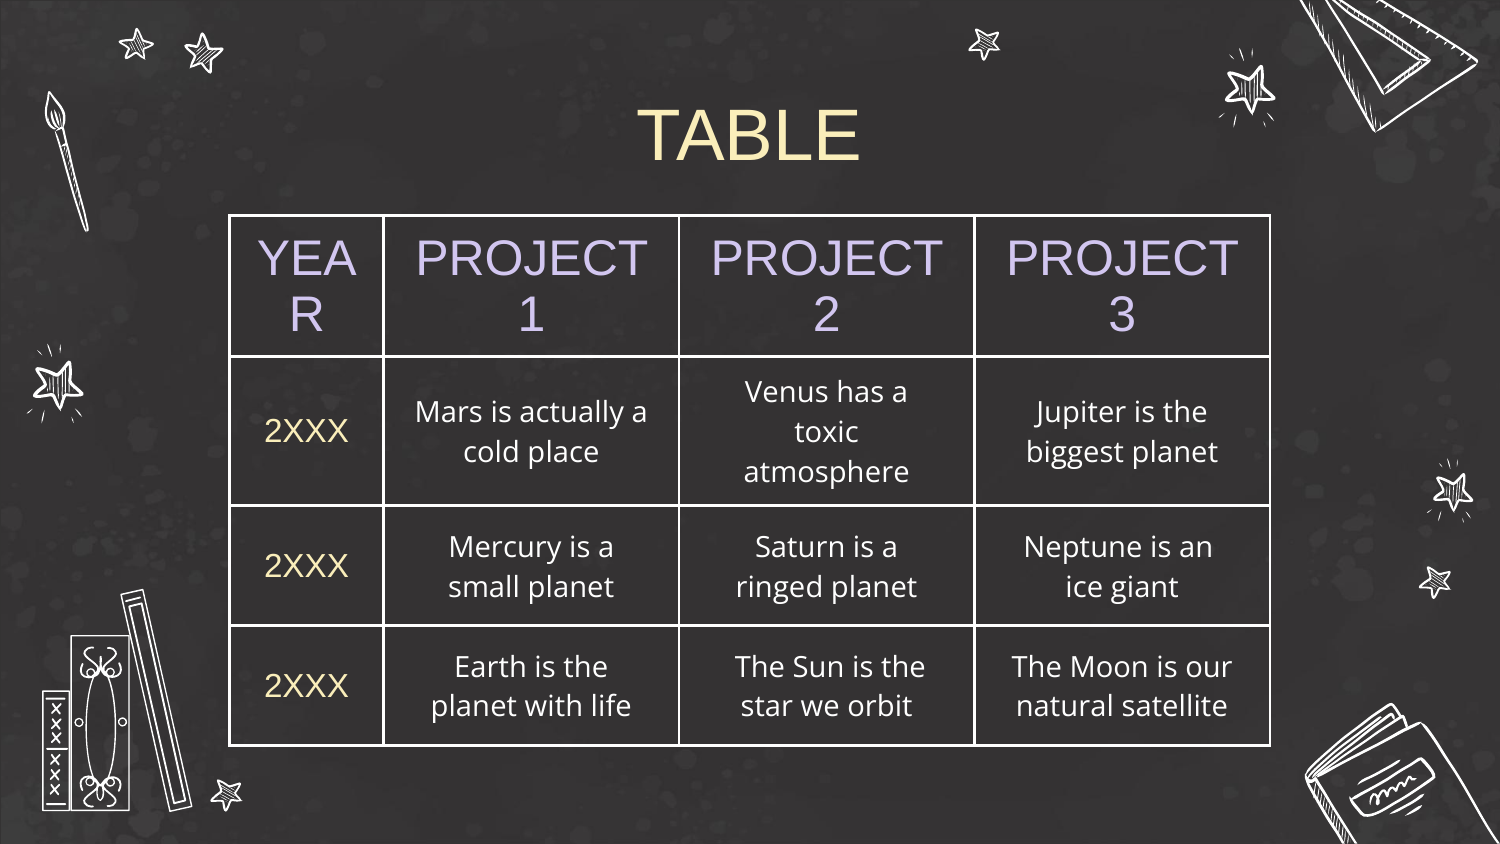

# TABLE
| YEAR | PROJECT 1 | PROJECT 2 | PROJECT 3 |
| --- | --- | --- | --- |
| 2XXX | Mars is actually a cold place | Venus has a toxic atmosphere | Jupiter is the biggest planet |
| 2XXX | Mercury is a small planet | Saturn is a ringed planet | Neptune is an ice giant |
| 2XXX | Earth is the planet with life | The Sun is the star we orbit | The Moon is our natural satellite |